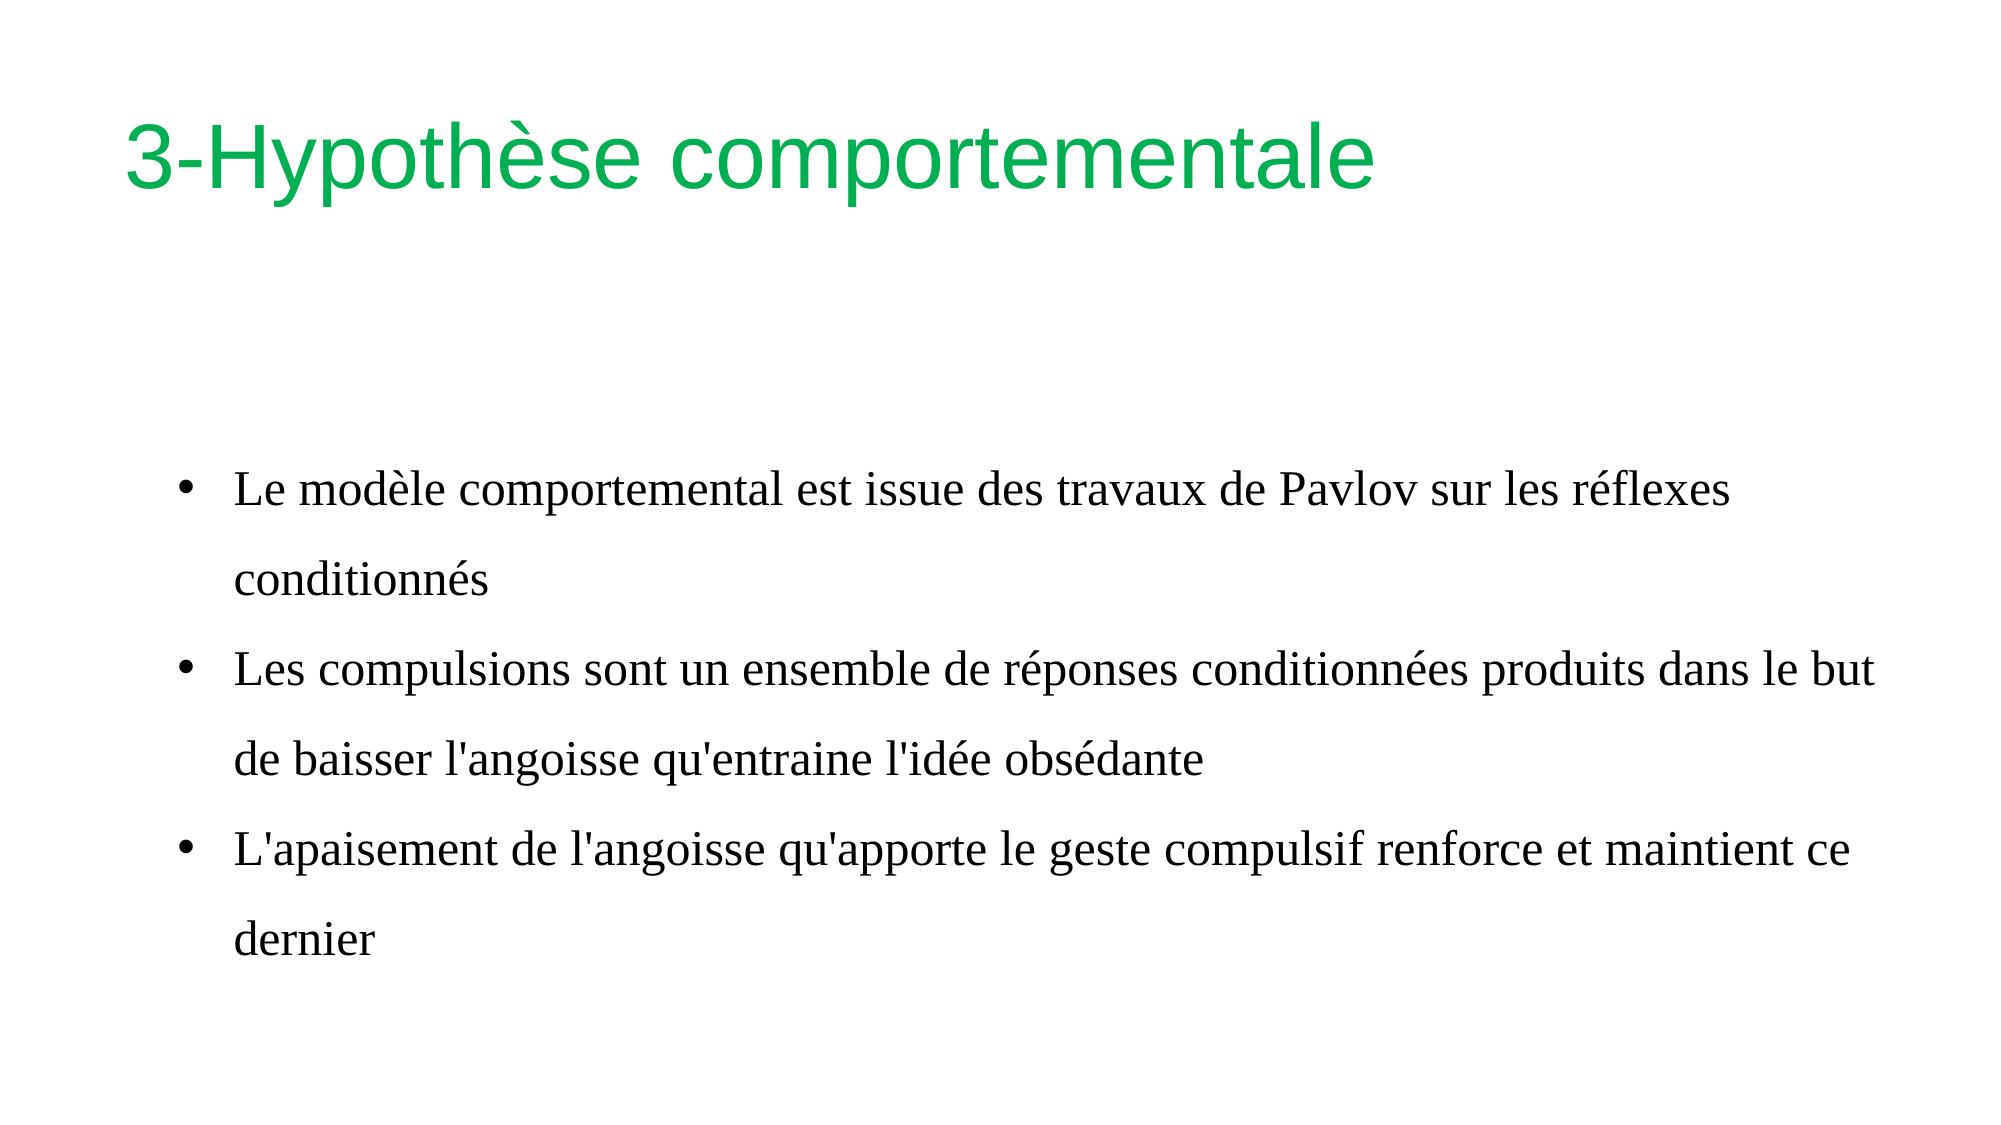

3-Hypothèse comportementale

Le modèle comportemental est issue des travaux de Pavlov sur les réflexes conditionnés
Les compulsions sont un ensemble de réponses conditionnées produits dans le but de baisser l'angoisse qu'entraine l'idée obsédante
L'apaisement de l'angoisse qu'apporte le geste compulsif renforce et maintient ce dernier